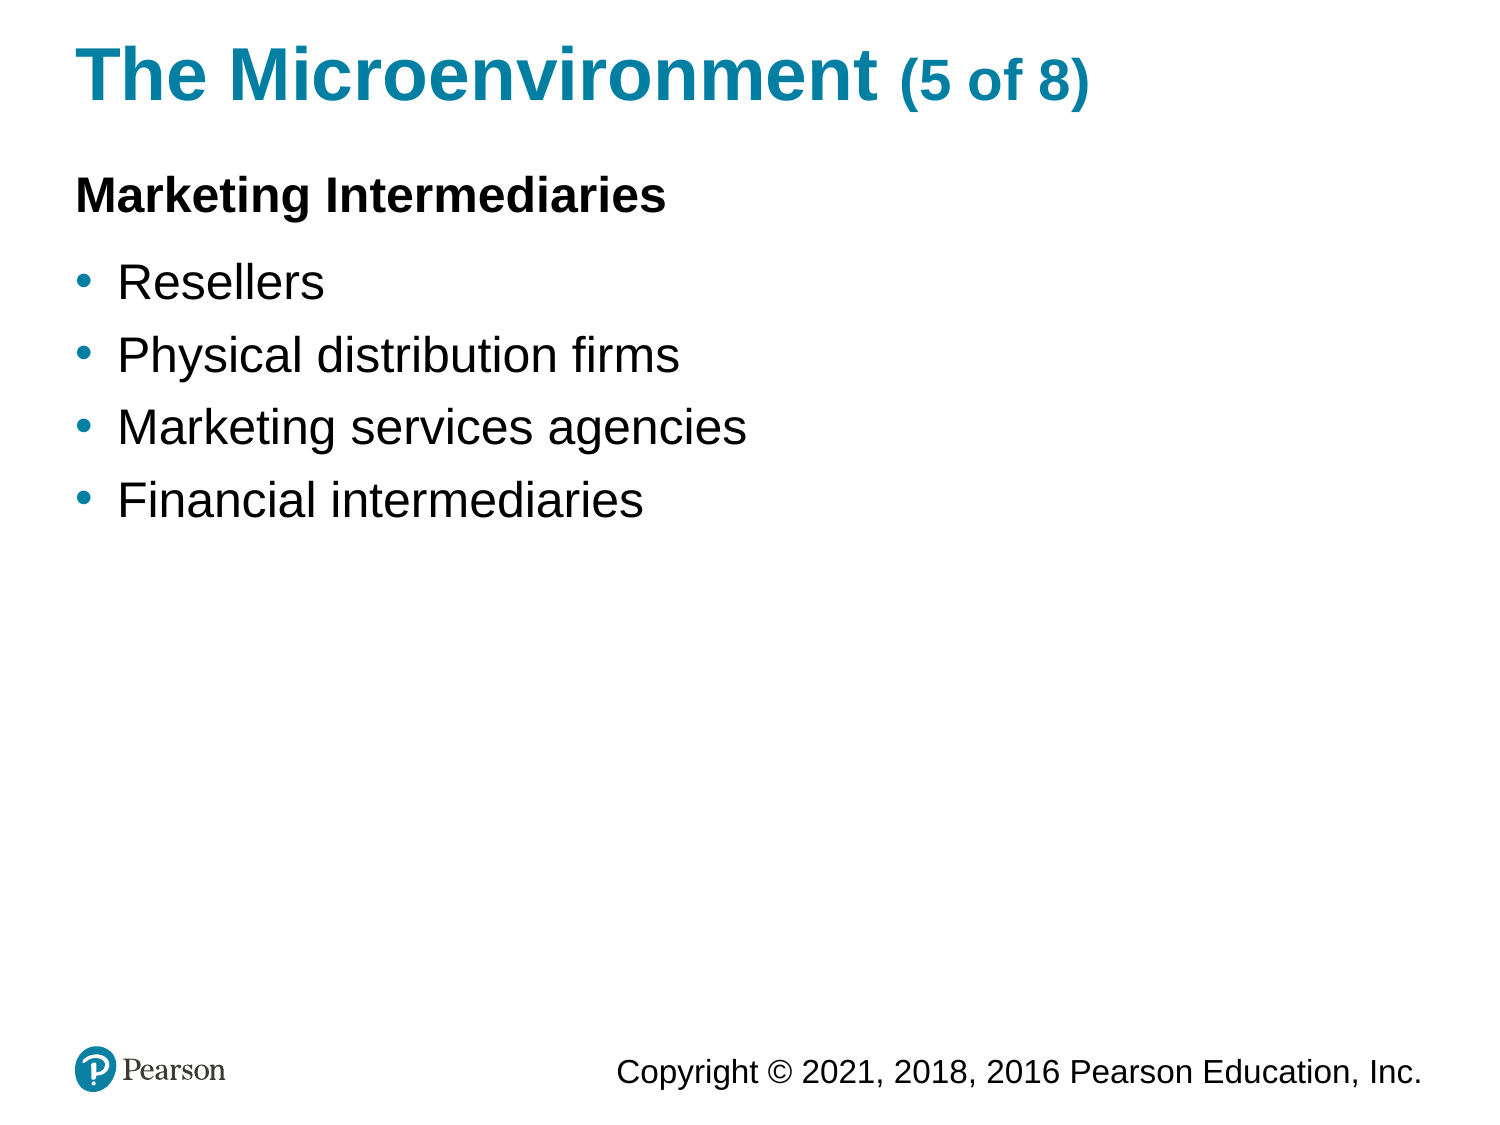

# The Microenvironment (5 of 8)
Marketing Intermediaries
Resellers
Physical distribution firms
Marketing services agencies
Financial intermediaries